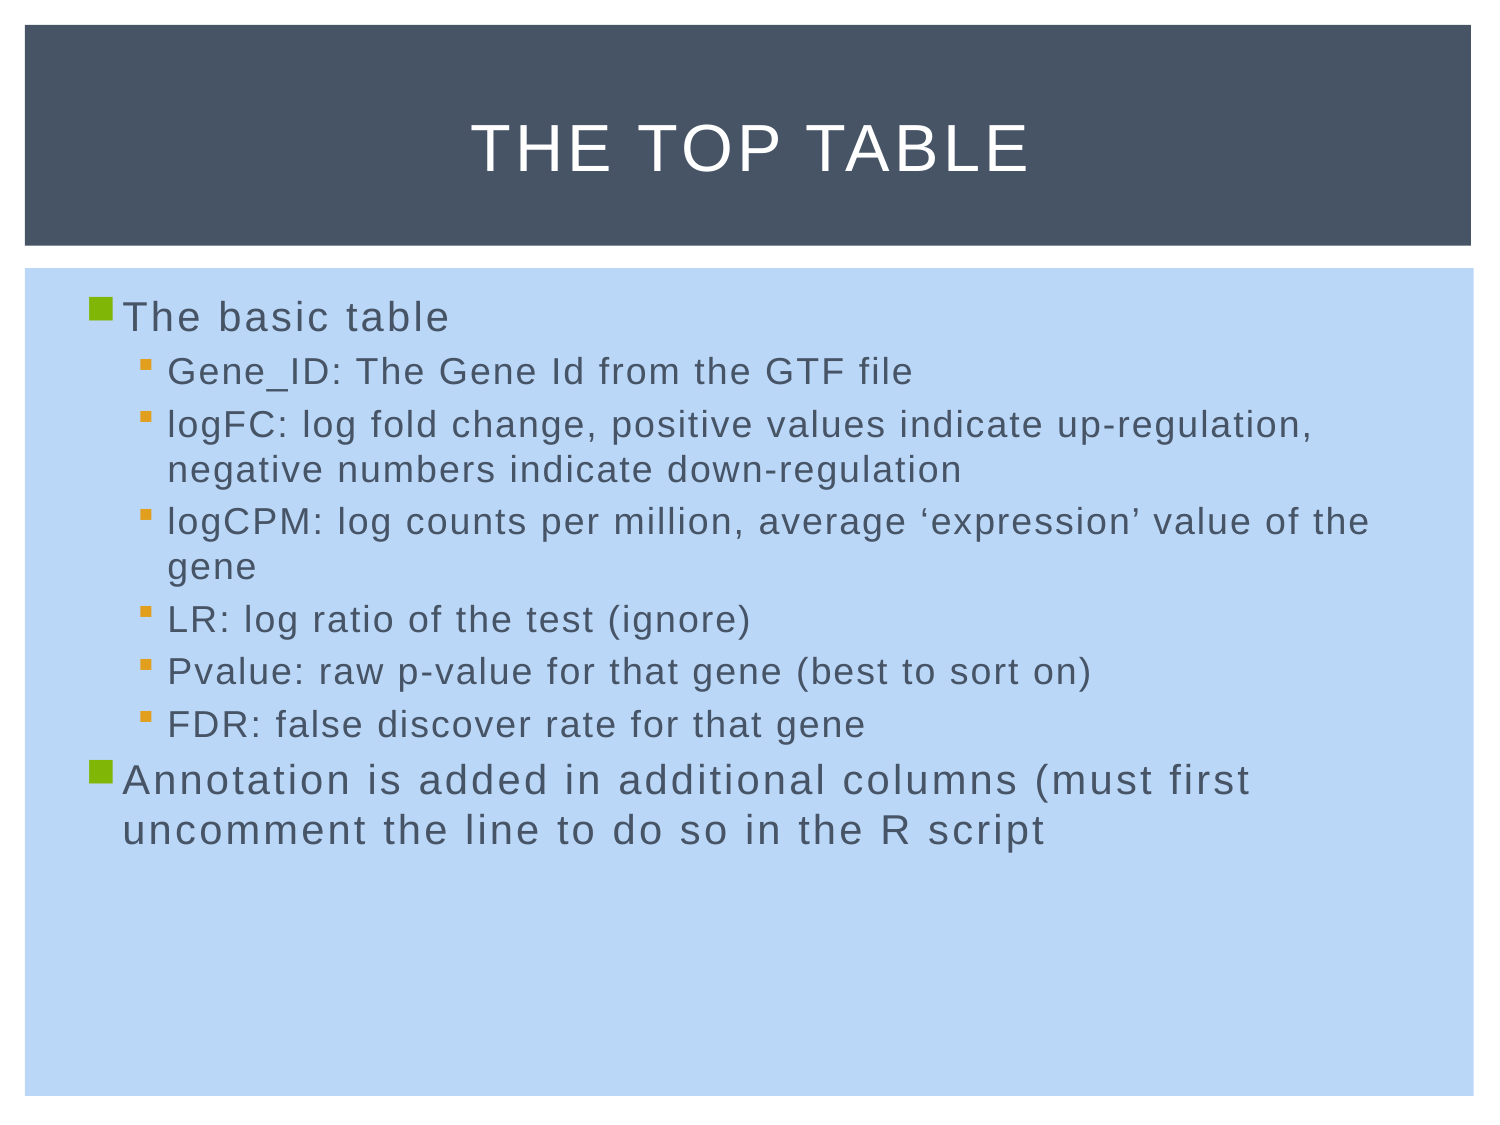

# The Top Table
The basic table
Gene_ID: The Gene Id from the GTF file
logFC: log fold change, positive values indicate up-regulation, negative numbers indicate down-regulation
logCPM: log counts per million, average ‘expression’ value of the gene
LR: log ratio of the test (ignore)
Pvalue: raw p-value for that gene (best to sort on)
FDR: false discover rate for that gene
Annotation is added in additional columns (must first uncomment the line to do so in the R script